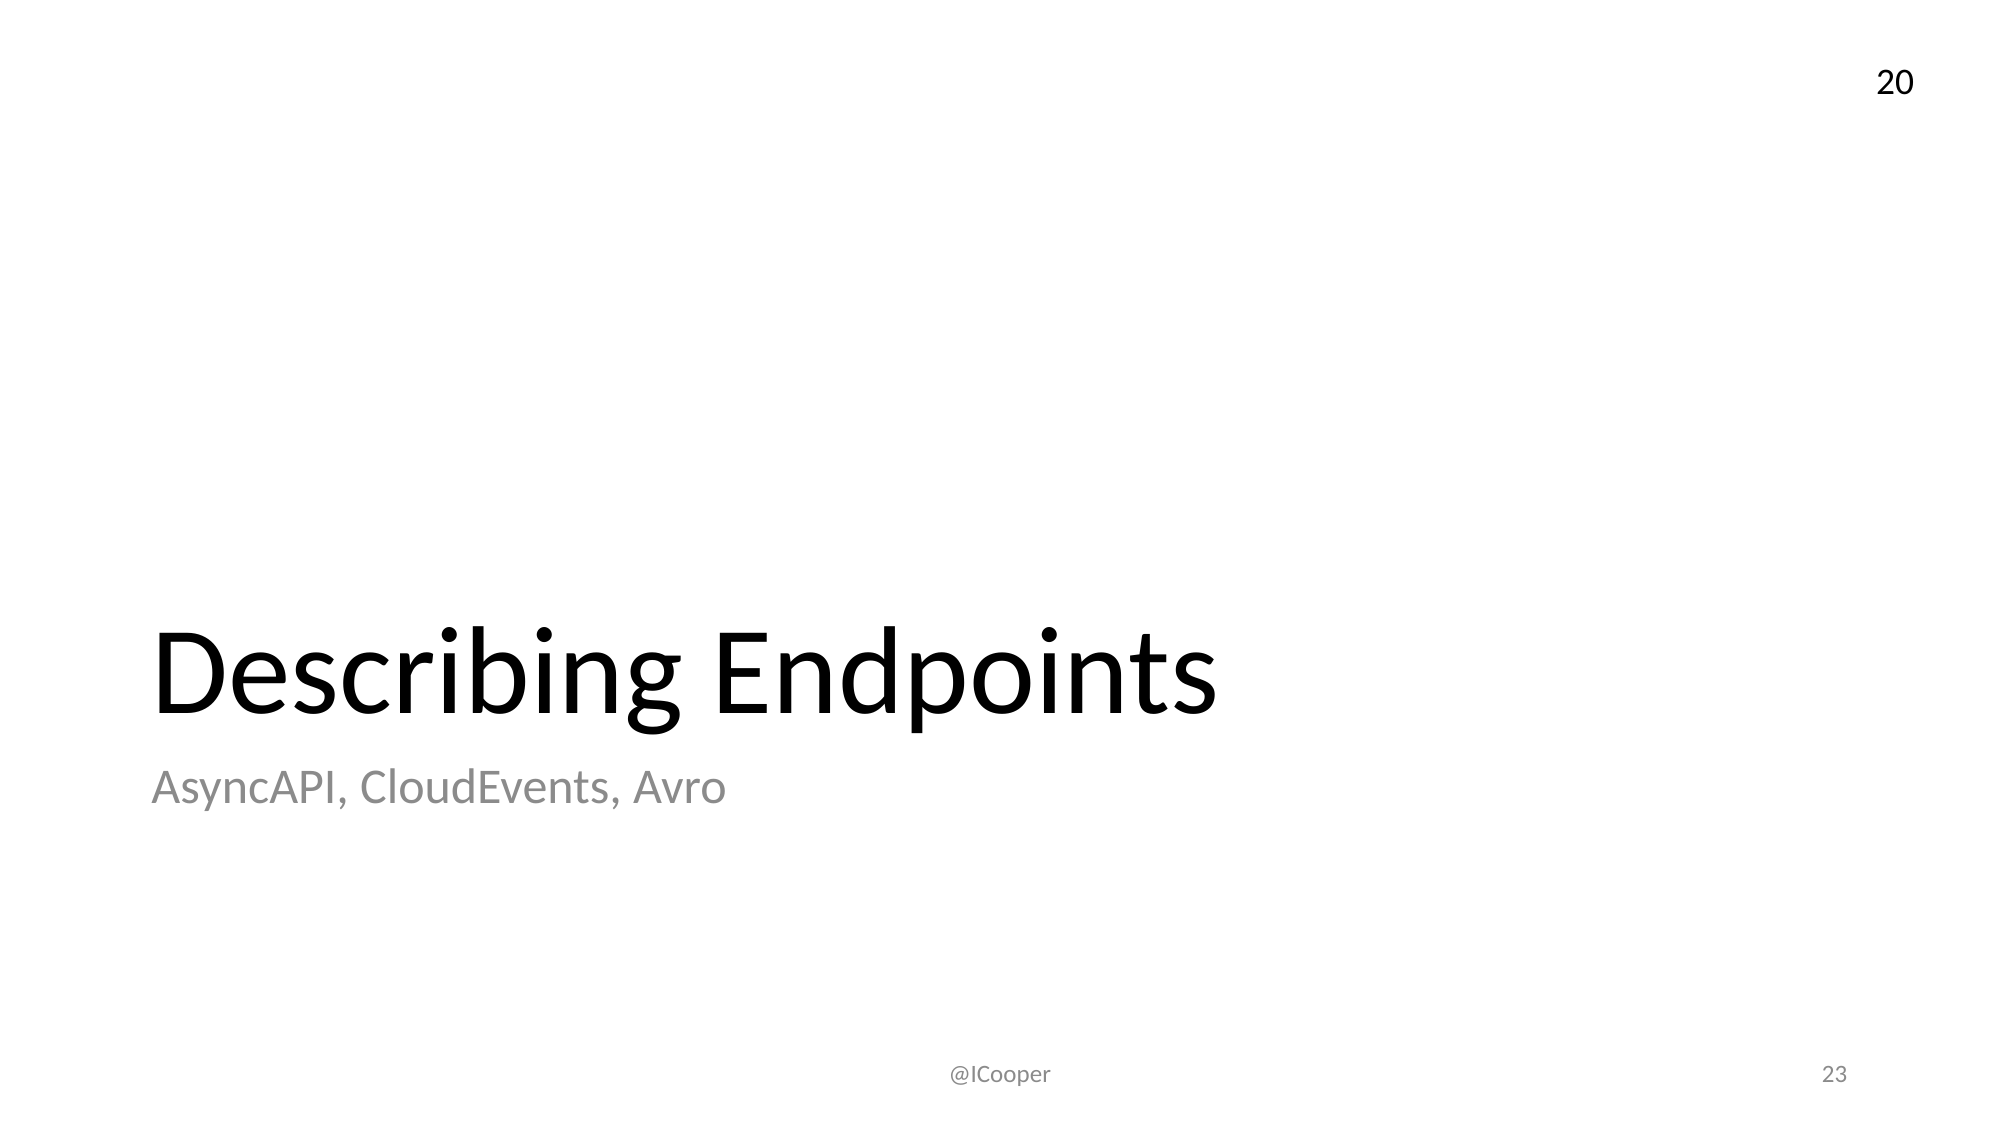

20
# Describing Endpoints
AsyncAPI, CloudEvents, Avro
@ICooper
23